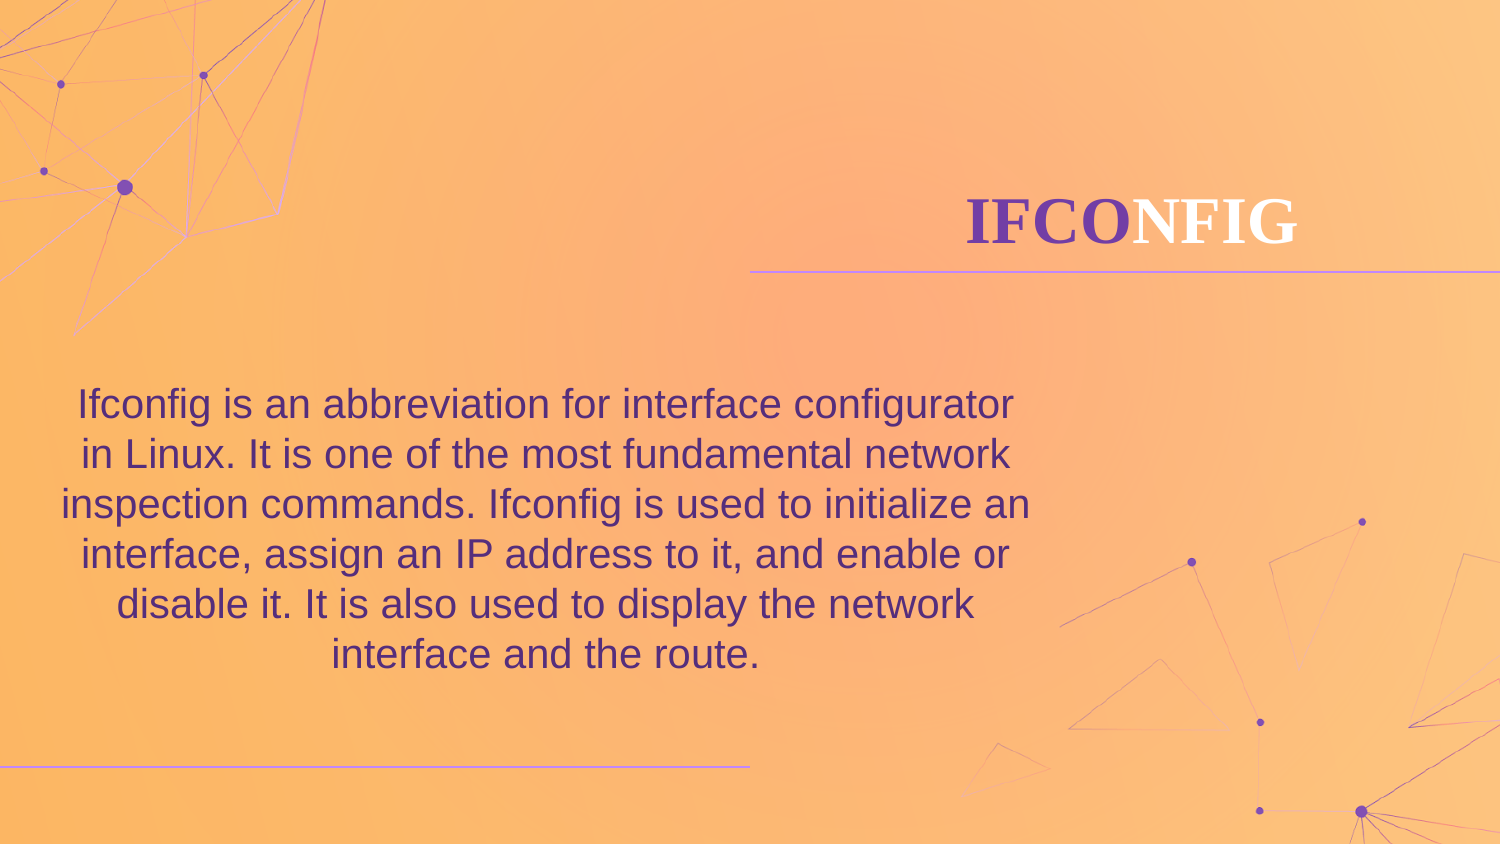

# IFCONFIG
Ifconfig is an abbreviation for interface configurator in Linux. It is one of the most fundamental network inspection commands. Ifconfig is used to initialize an interface, assign an IP address to it, and enable or disable it. It is also used to display the network interface and the route.